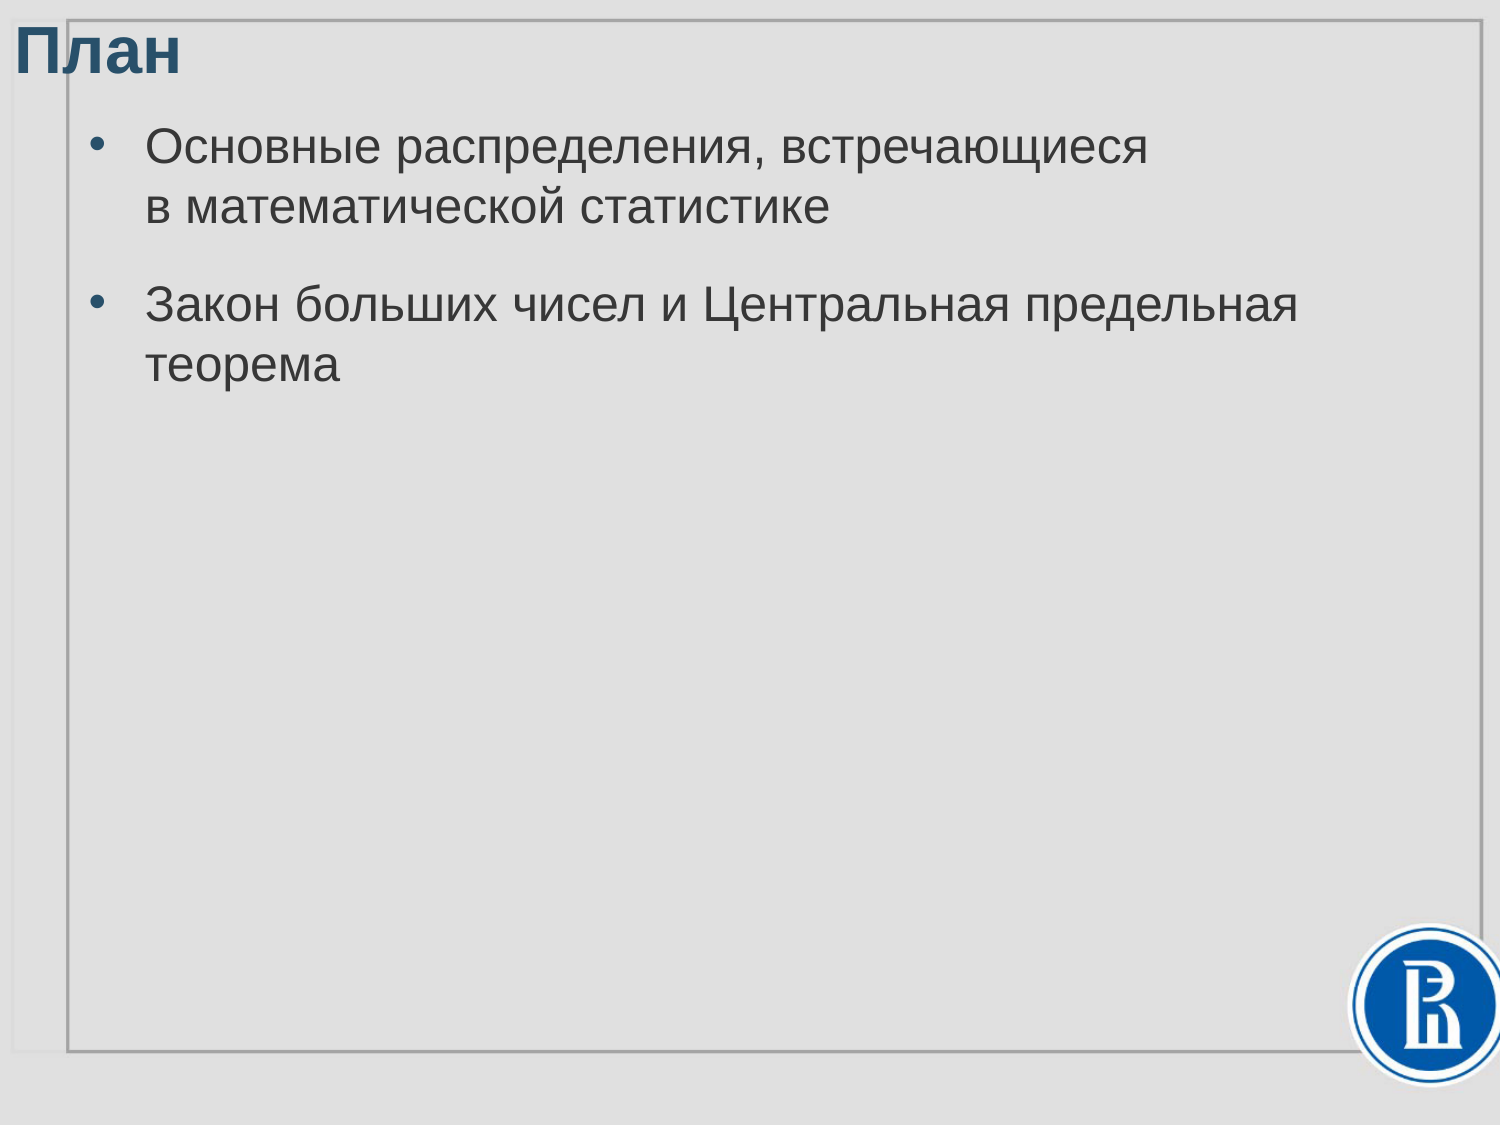

План
Основные распределения, встречающиеся
в математической статистике
Закон больших чисел и Центральная предельная теорема